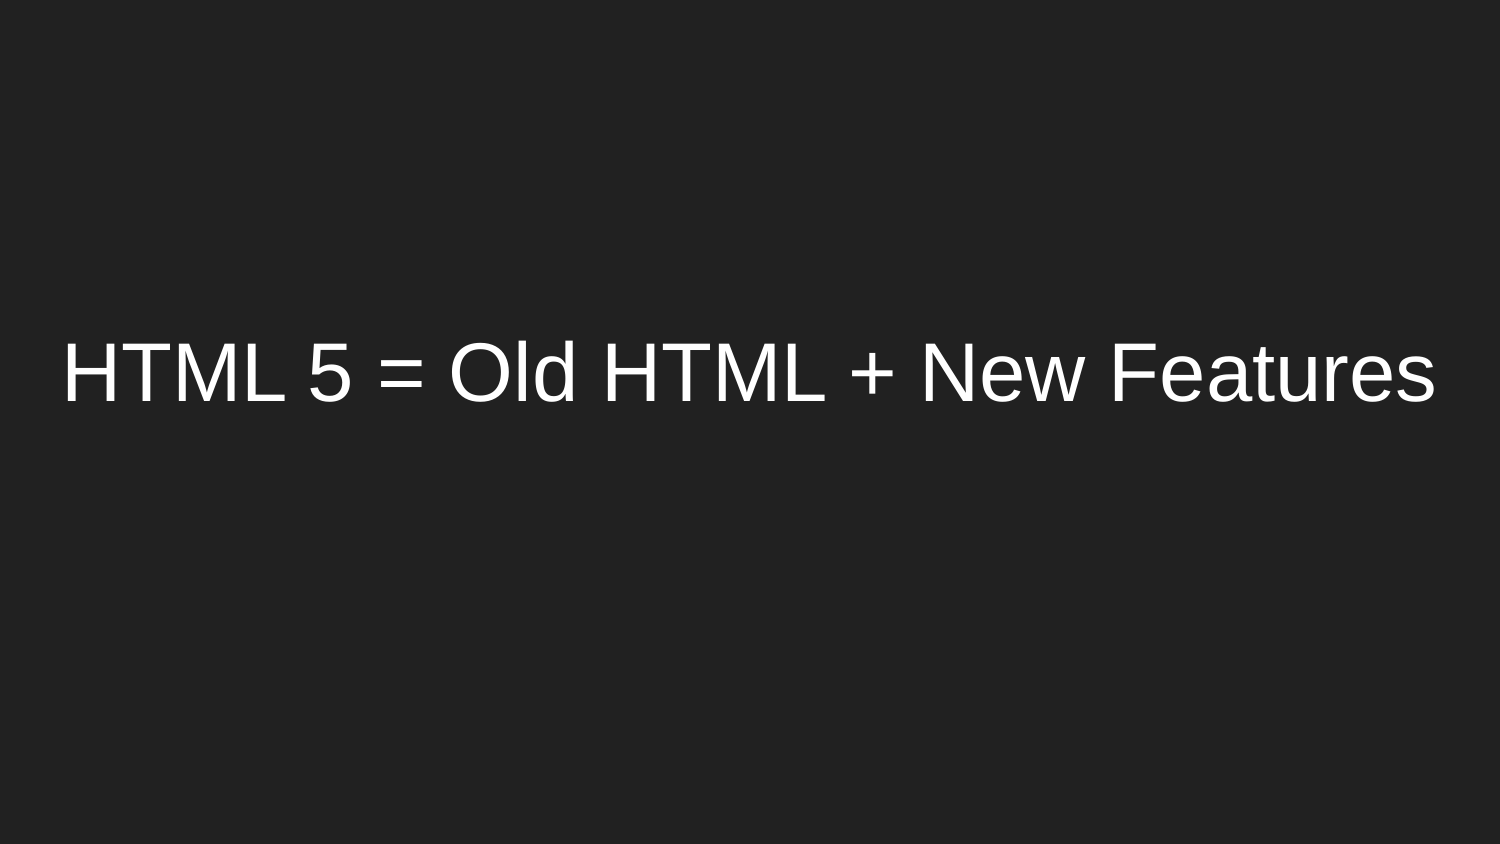

# HTML 5 = Old HTML + New Features